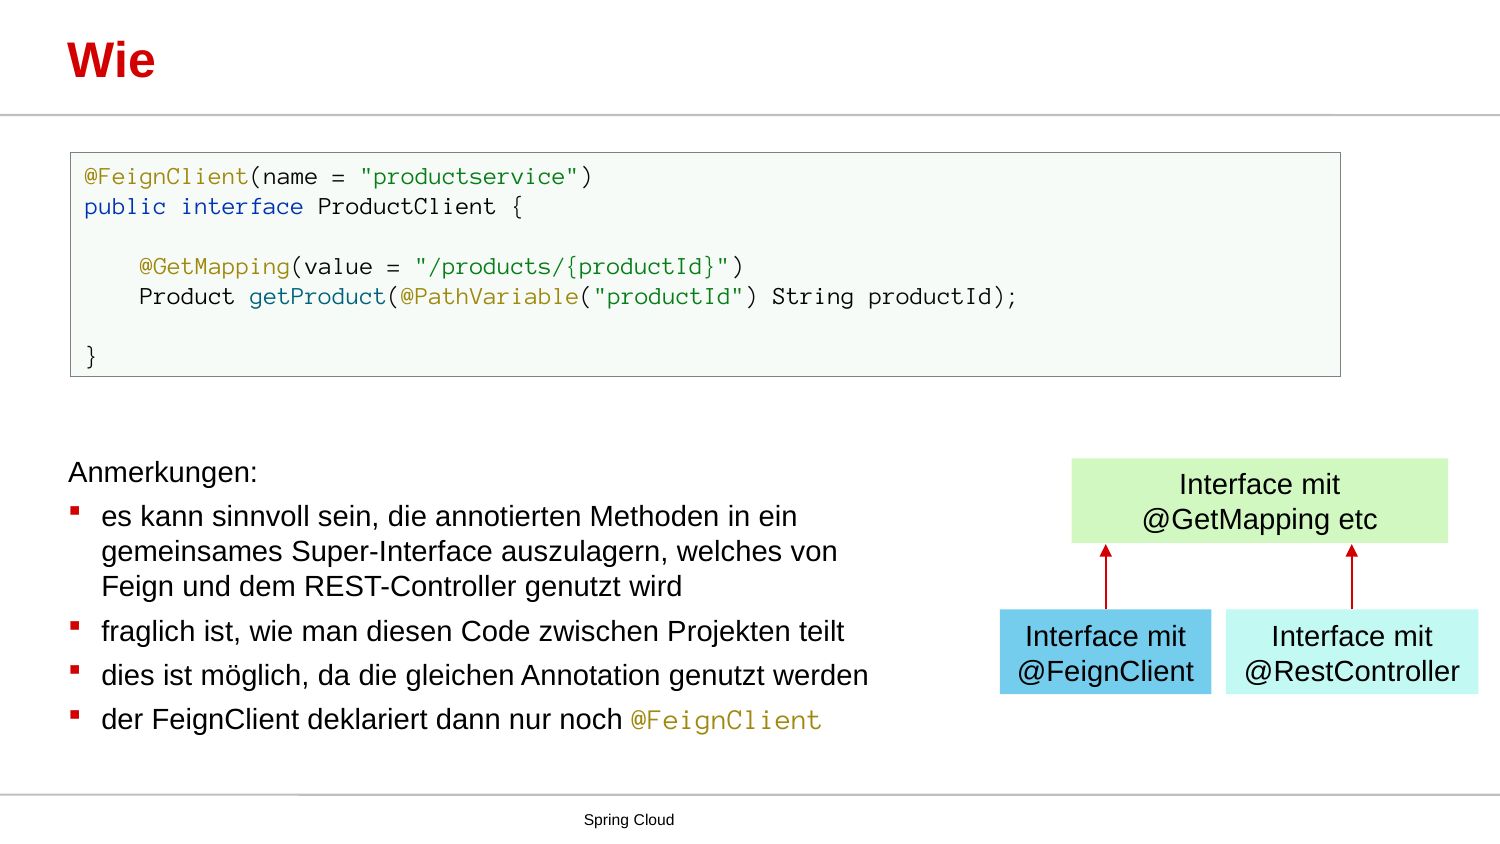

# Wie
@FeignClient(name = "productservice")
public interface ProductClient {
    @GetMapping(value = "/products/{productId}")
    Product getProduct(@PathVariable("productId") String productId);
}
Anmerkungen:
es kann sinnvoll sein, die annotierten Methoden in ein gemeinsames Super-Interface auszulagern, welches von Feign und dem REST-Controller genutzt wird
fraglich ist, wie man diesen Code zwischen Projekten teilt
dies ist möglich, da die gleichen Annotation genutzt werden
der FeignClient deklariert dann nur noch @FeignClient
Interface mit @GetMapping etc
Interface mit @FeignClient
Interface mit @RestController
Spring Cloud